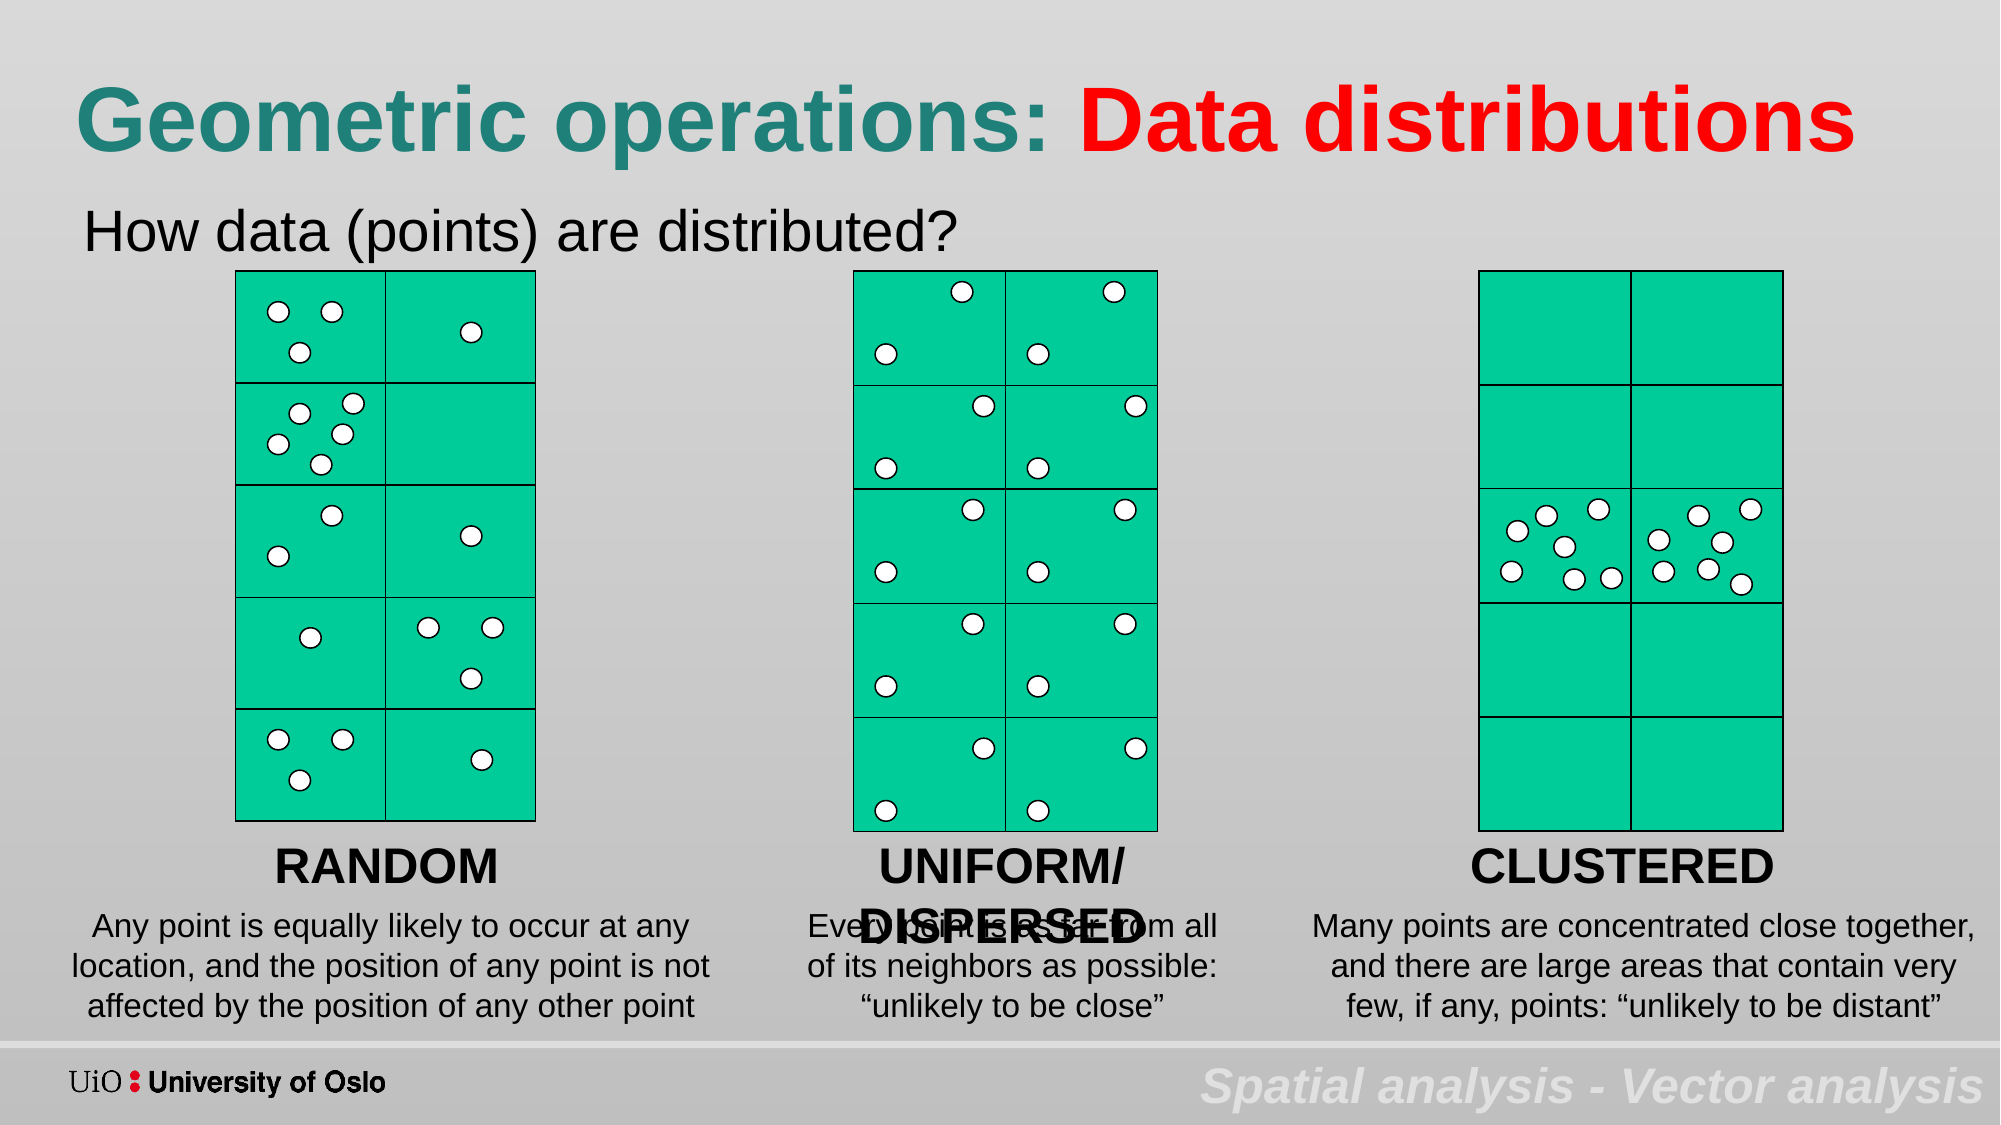

Geometric operations: Data distributions
How data (points) are distributed?

RANDOM
UNIFORM/DISPERSED
CLUSTERED
Any point is equally likely to occur at any location, and the position of any point is not affected by the position of any other point
Every point is as far from all of its neighbors as possible: “unlikely to be close”
Many points are concentrated close together, and there are large areas that contain very few, if any, points: “unlikely to be distant”